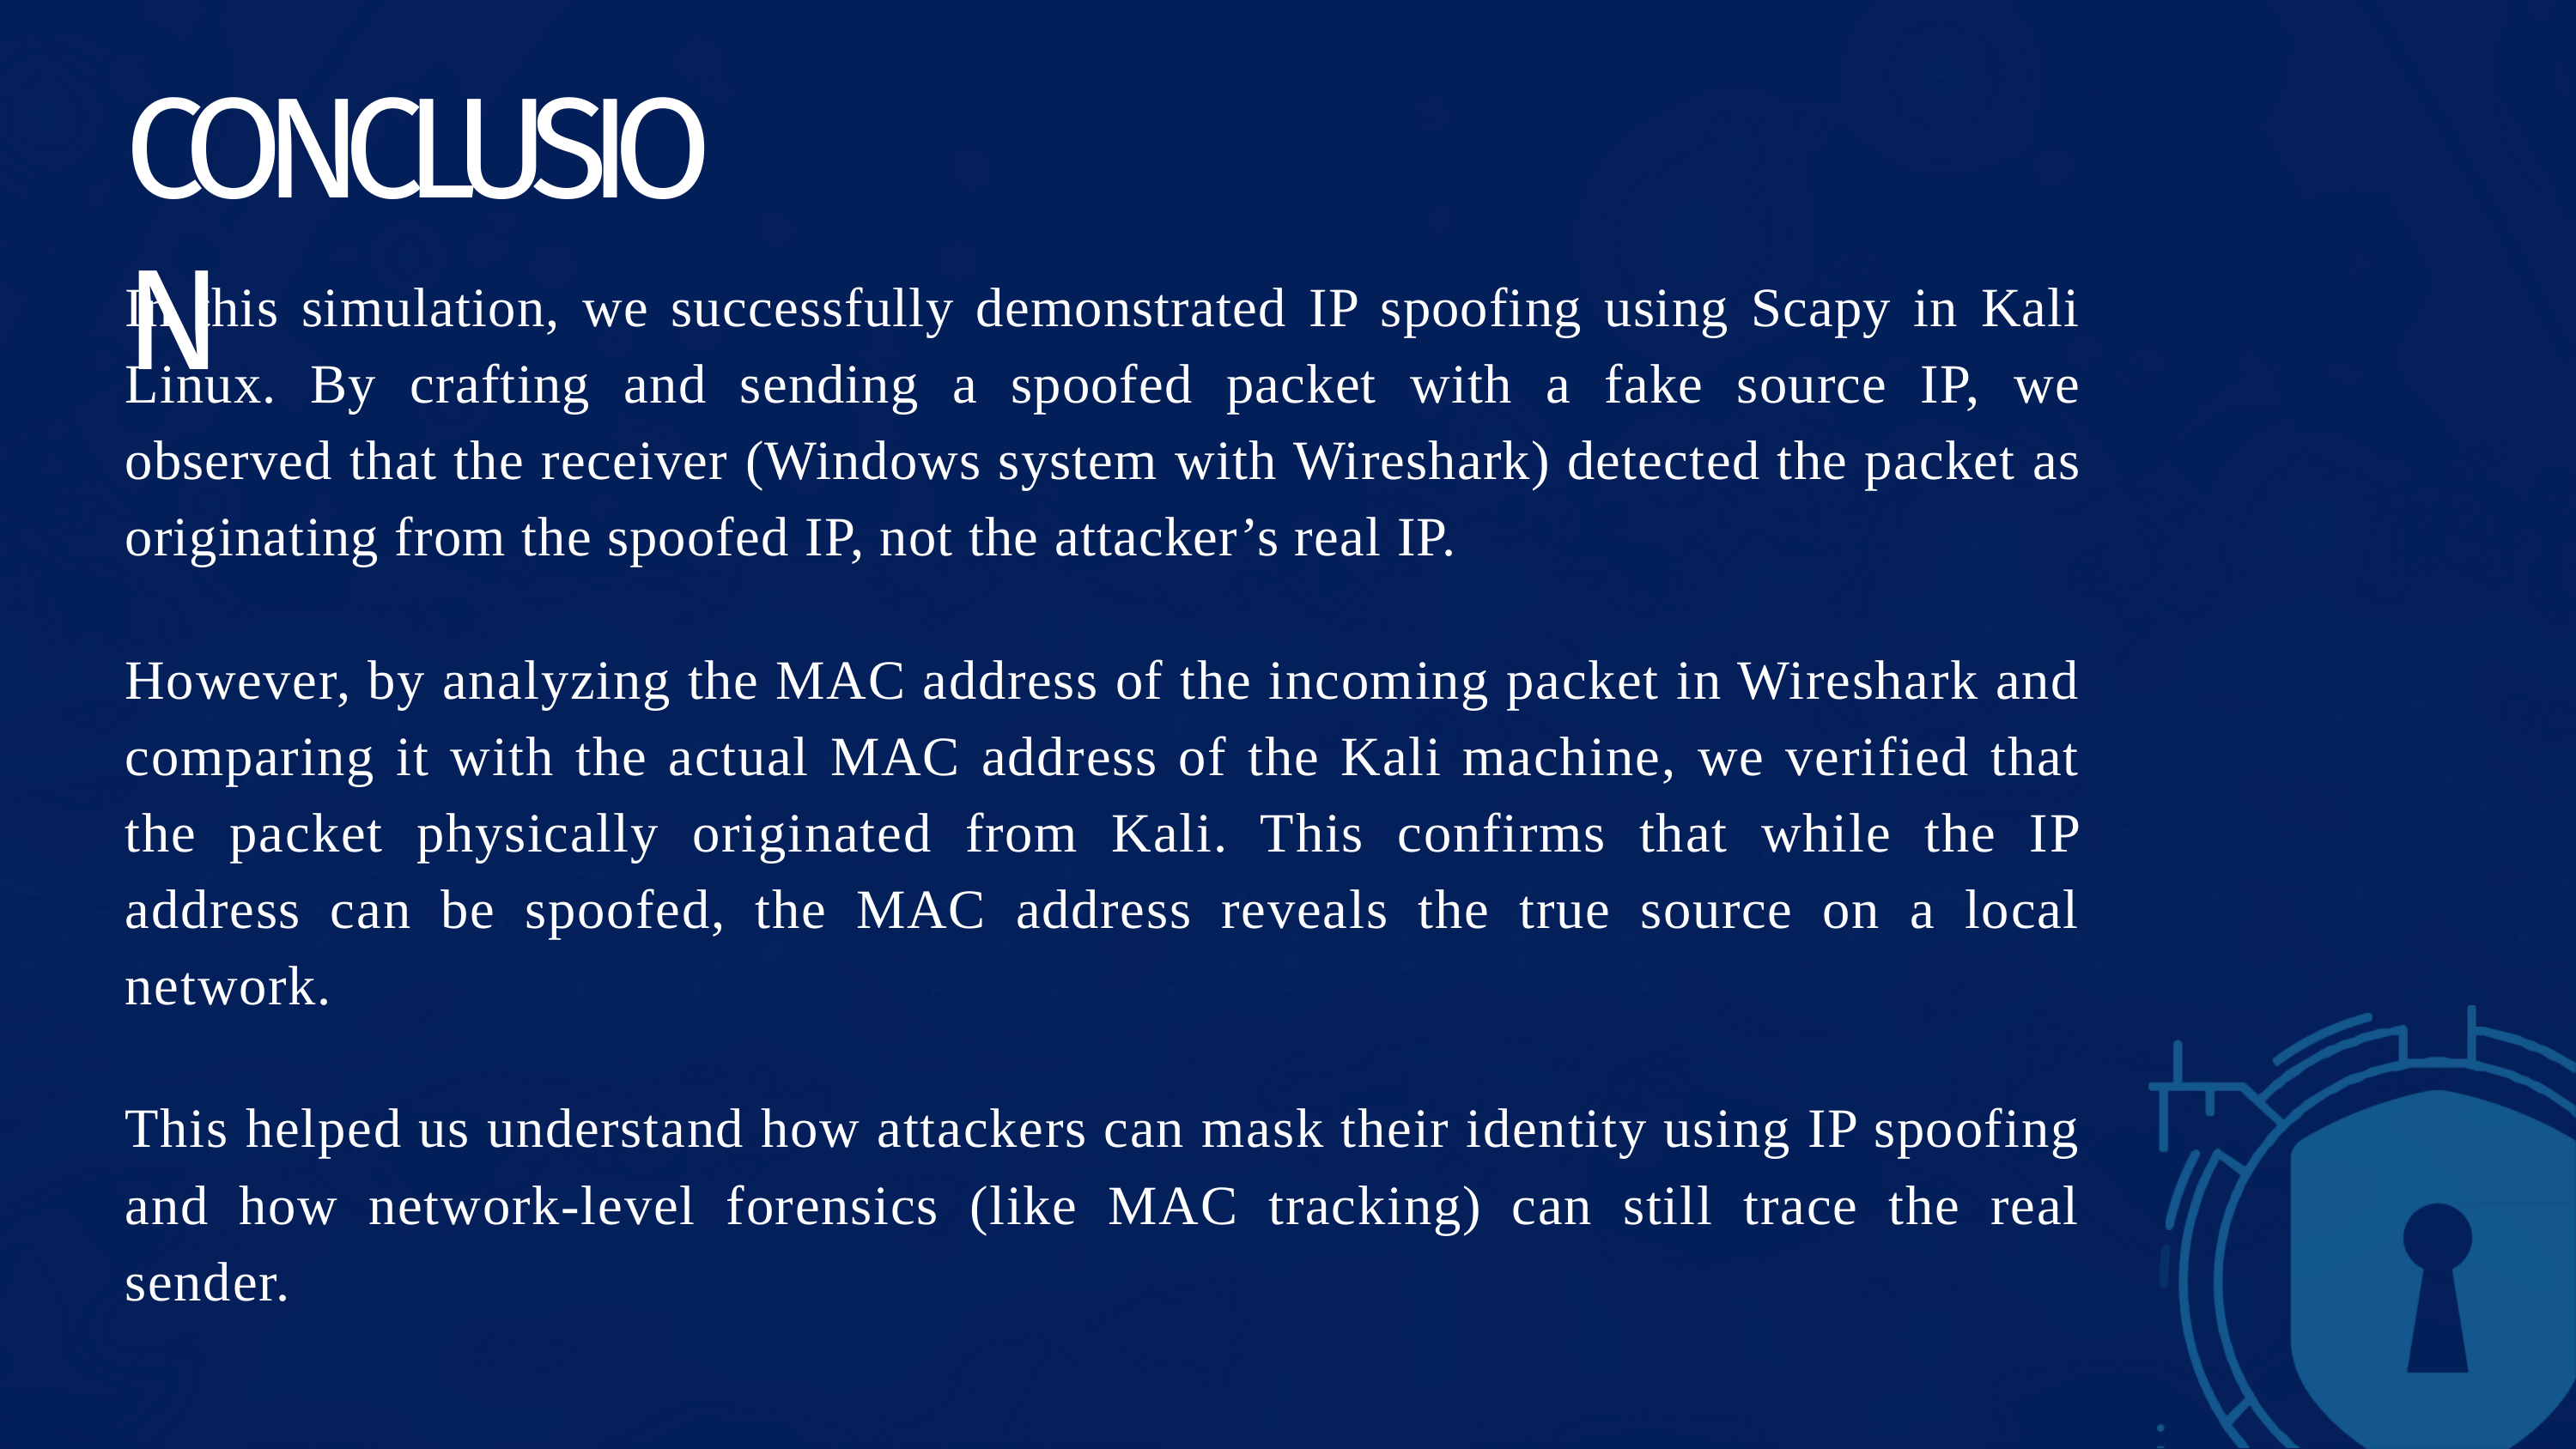

CONCLUSION

In this simulation, we successfully demonstrated IP spoofing using Scapy in Kali Linux.  By  crafting  and  sending  a  spoofed  packet  with  a  fake  source  IP,  we observed that the receiver (Windows system with Wireshark) detected the packet as originating from the spoofed IP, not the attacker’s real IP.

However, by analyzing the MAC address of the incoming packet in Wireshark and comparing it with the actual MAC address of the Kali machine, we verified that the packet physically originated from Kali. This confirms that while the IP address can be spoofed, the MAC address reveals the true source on a local network.

This helped us understand how attackers can mask their identity using IP spoofing and how network-level forensics (like MAC tracking) can still trace the real sender.